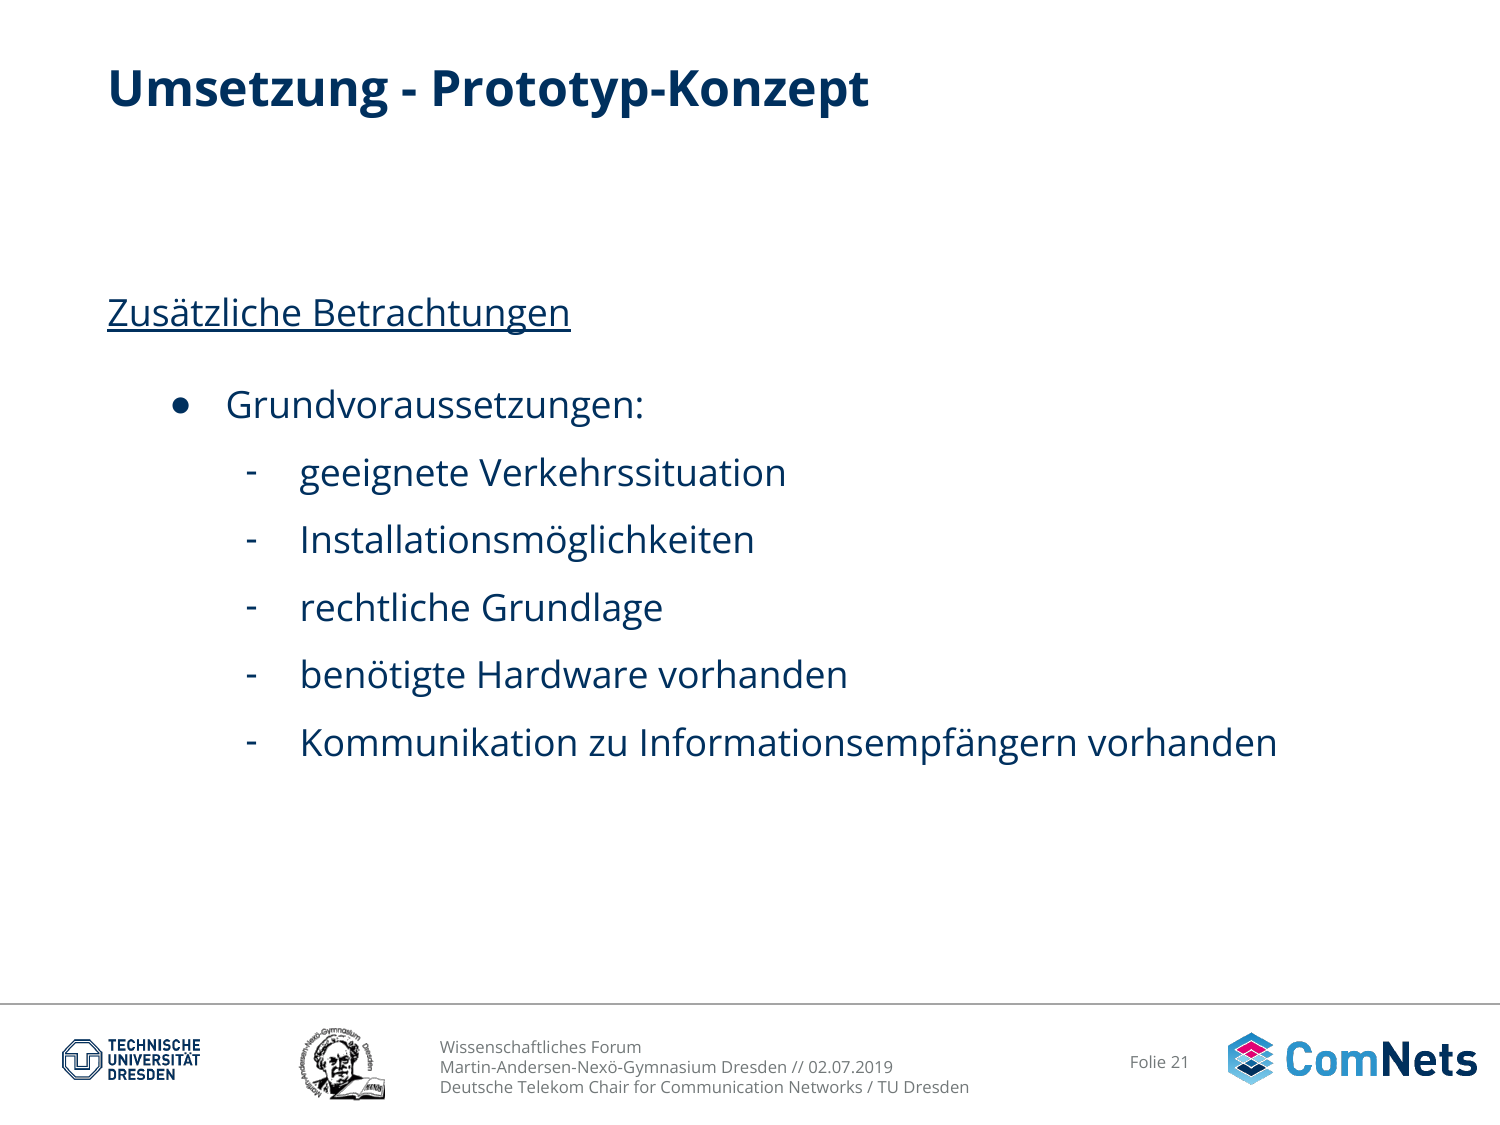

# Umsetzung - Prototyp-Konzept
Zusätzliche Betrachtungen
Grundvoraussetzungen:
geeignete Verkehrssituation
Installationsmöglichkeiten
rechtliche Grundlage
benötigte Hardware vorhanden
Kommunikation zu Informationsempfängern vorhanden